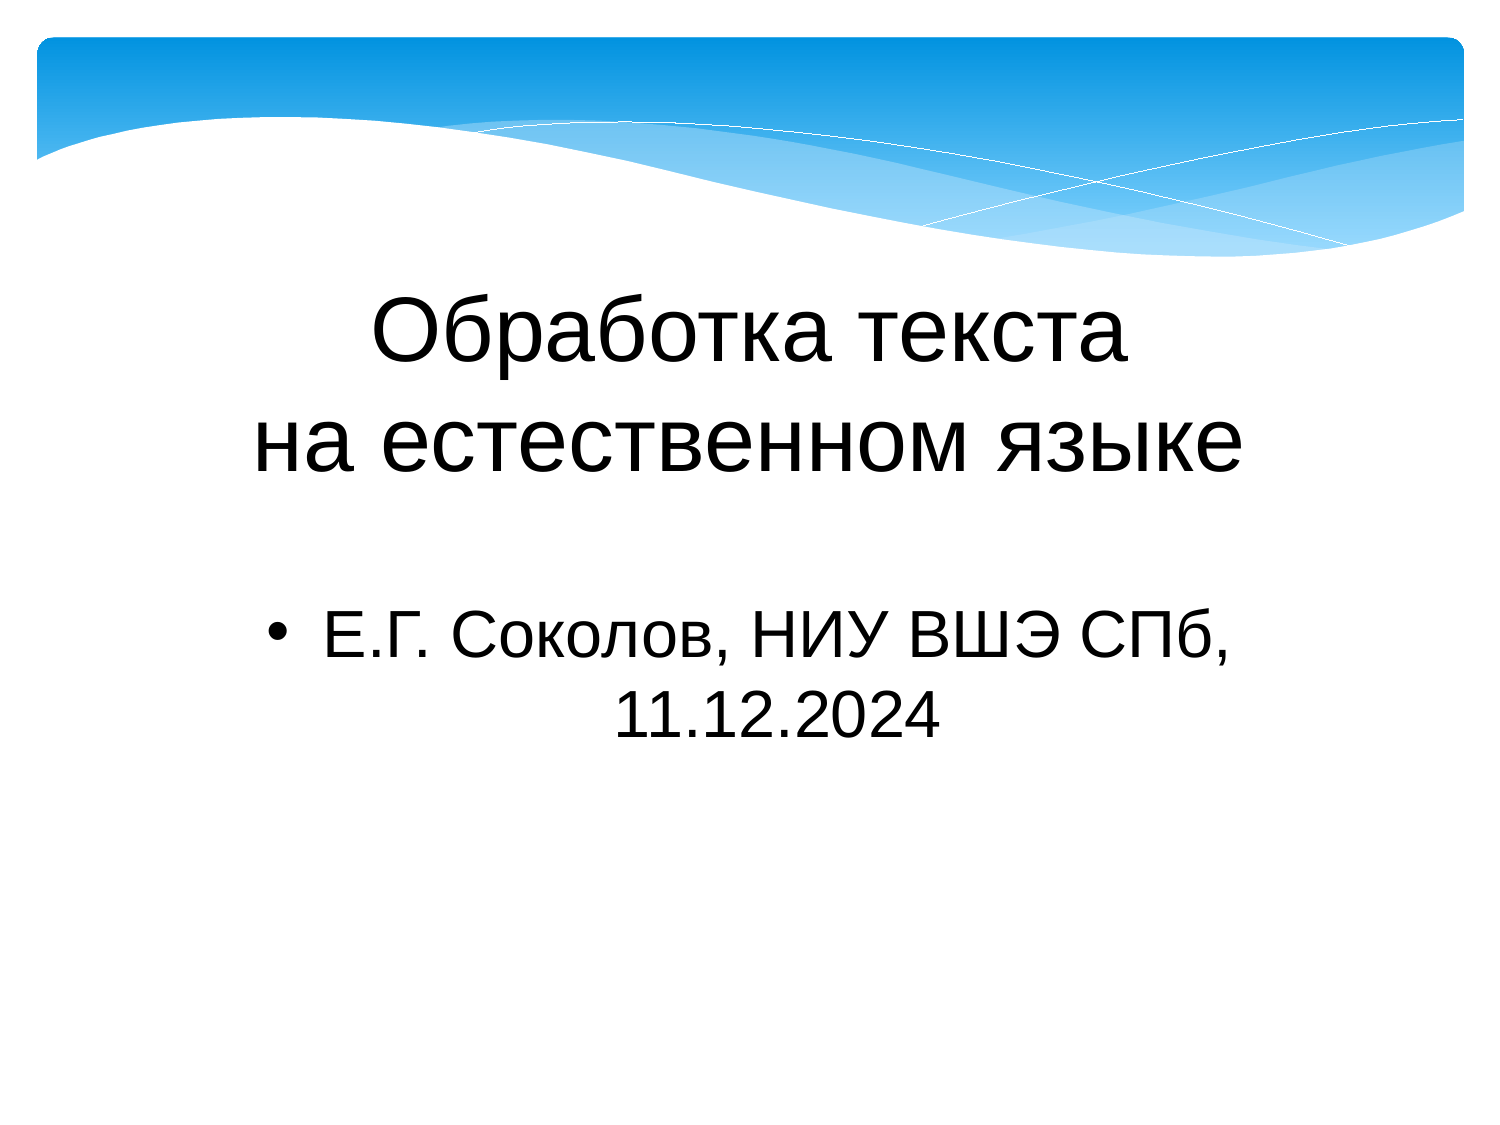

Обработка текста
на естественном языке
Е.Г. Соколов, НИУ ВШЭ СПб,
11.12.2024